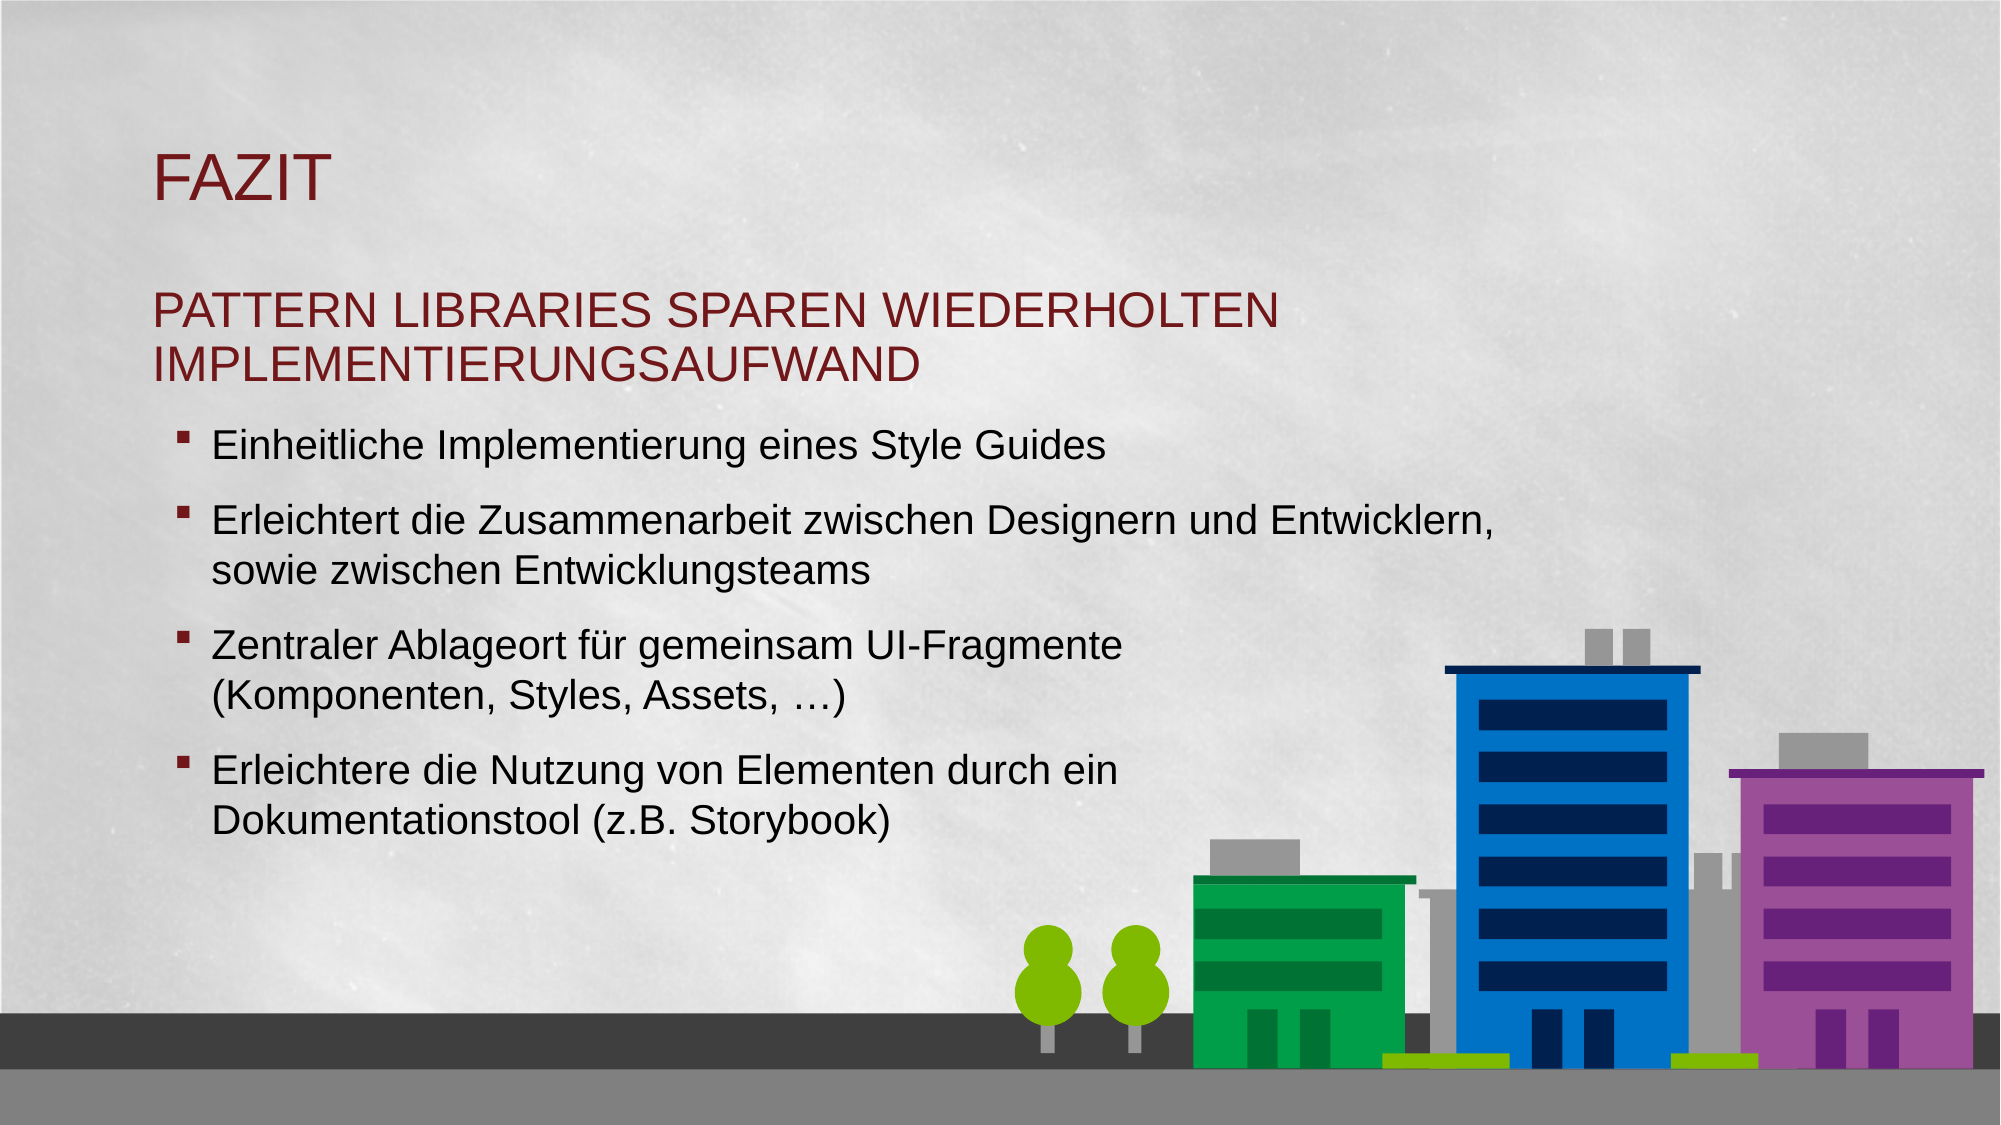

# Fazit
Pattern Libraries sparen wiederholten implementierungsaufwand
Einheitliche Implementierung eines Style Guides
Erleichtert die Zusammenarbeit zwischen Designern und Entwicklern,
sowie zwischen Entwicklungsteams
Zentraler Ablageort für gemeinsam UI-Fragmente
(Komponenten, Styles, Assets, …)
Erleichtere die Nutzung von Elementen durch ein
Dokumentationstool (z.B. Storybook)